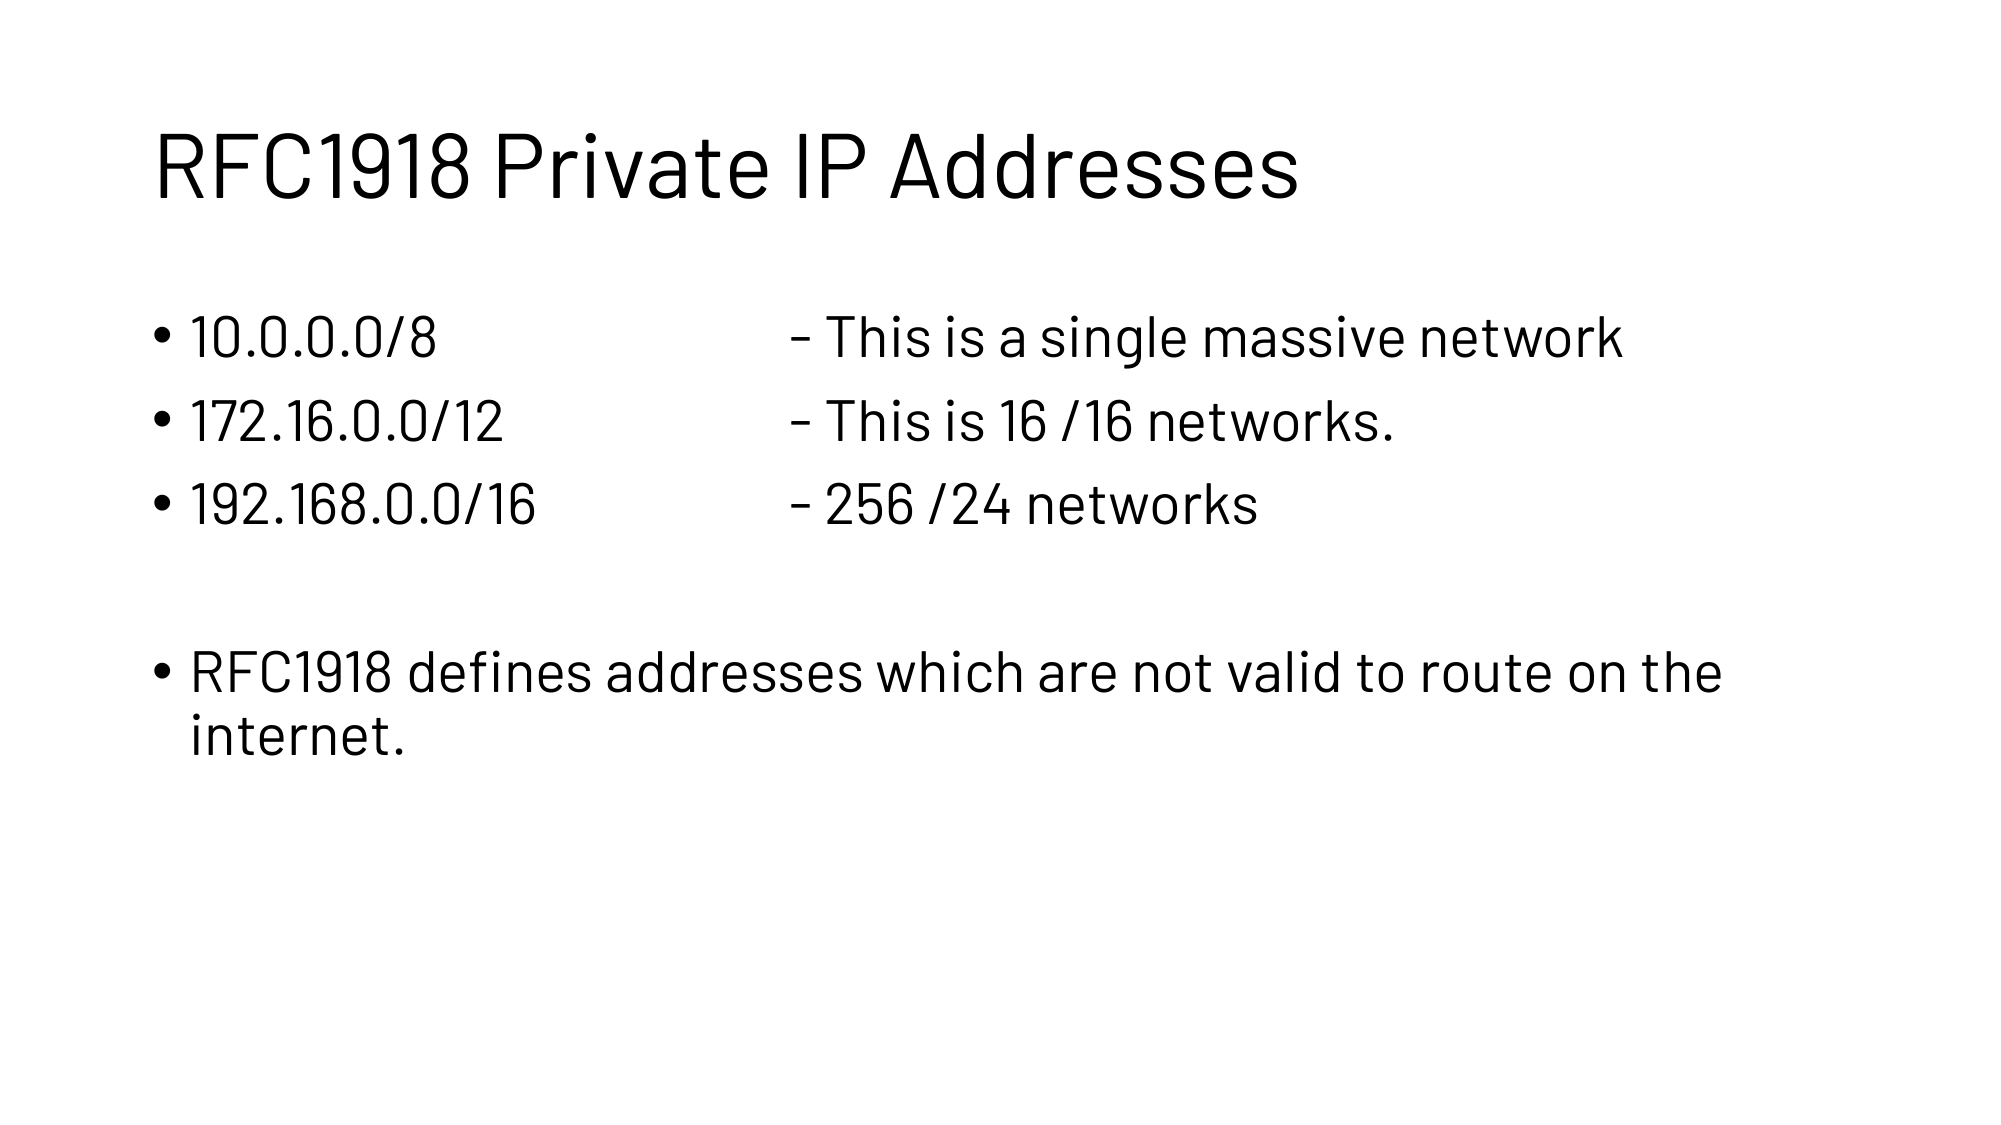

# RFC1918 Private IP Addresses
10.0.0.0/8			- This is a single massive network
172.16.0.0/12		- This is 16 /16 networks.
192.168.0.0/16		- 256 /24 networks

RFC1918 defines addresses which are not valid to route on the internet.